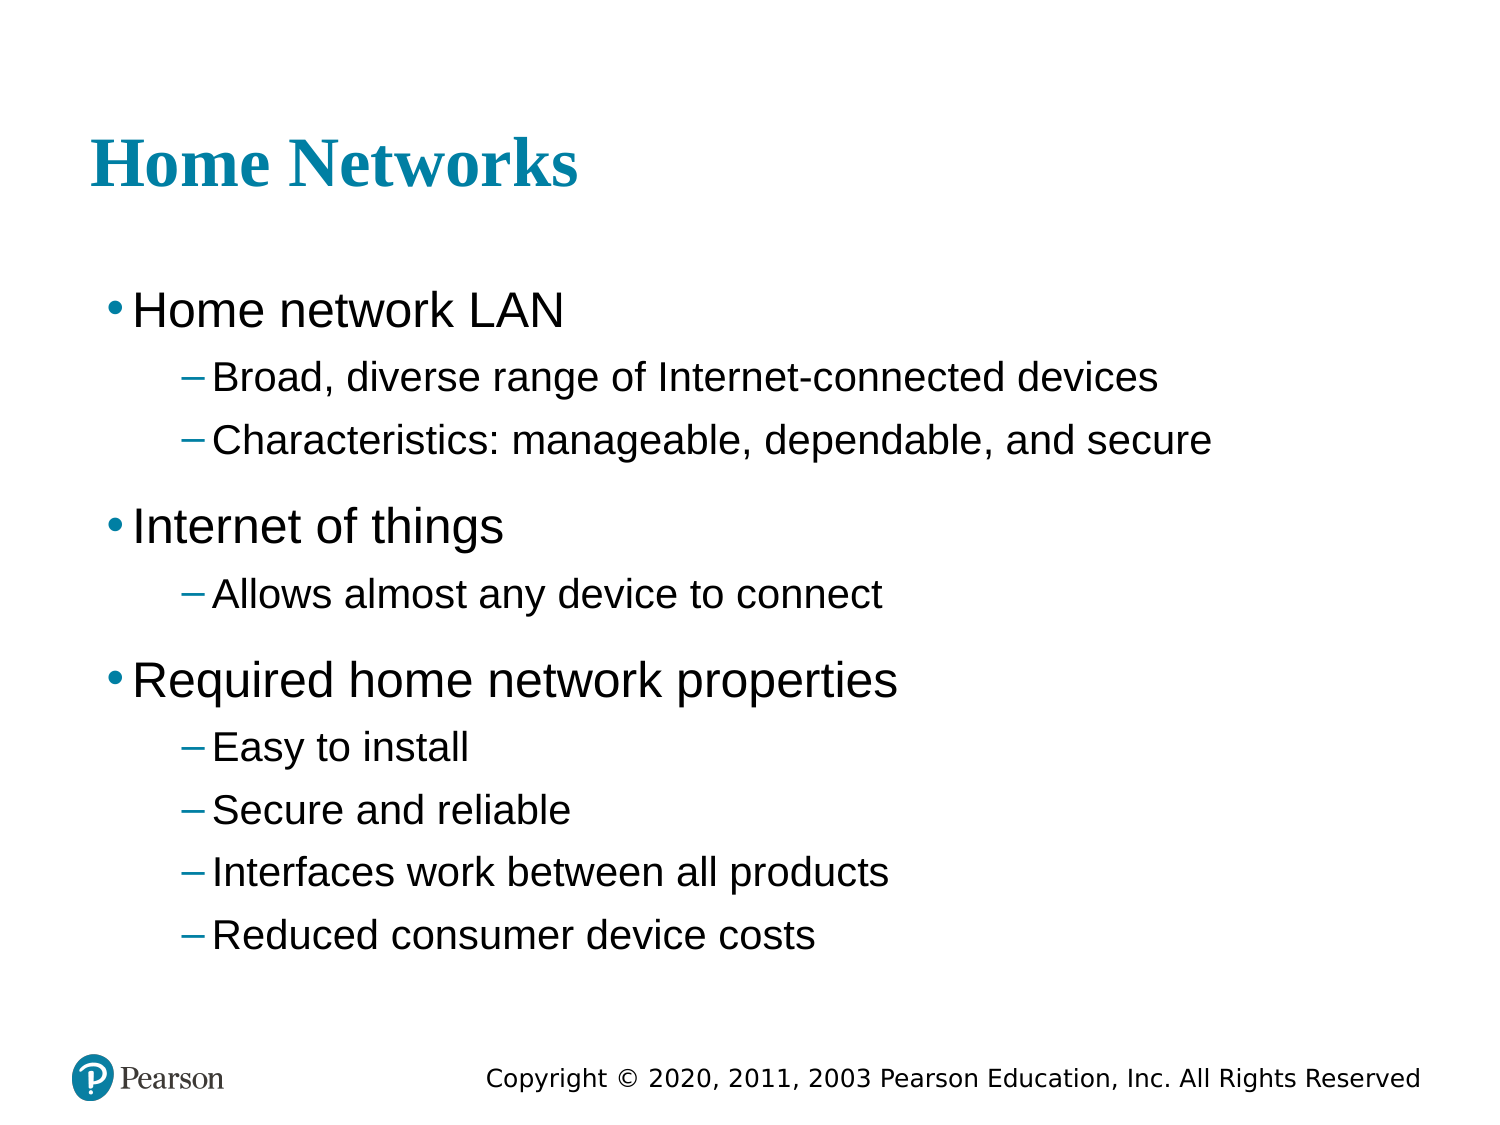

# Home Networks
Home network LAN
Broad, diverse range of Internet-connected devices
Characteristics: manageable, dependable, and secure
Internet of things
Allows almost any device to connect
Required home network properties
Easy to install
Secure and reliable
Interfaces work between all products
Reduced consumer device costs